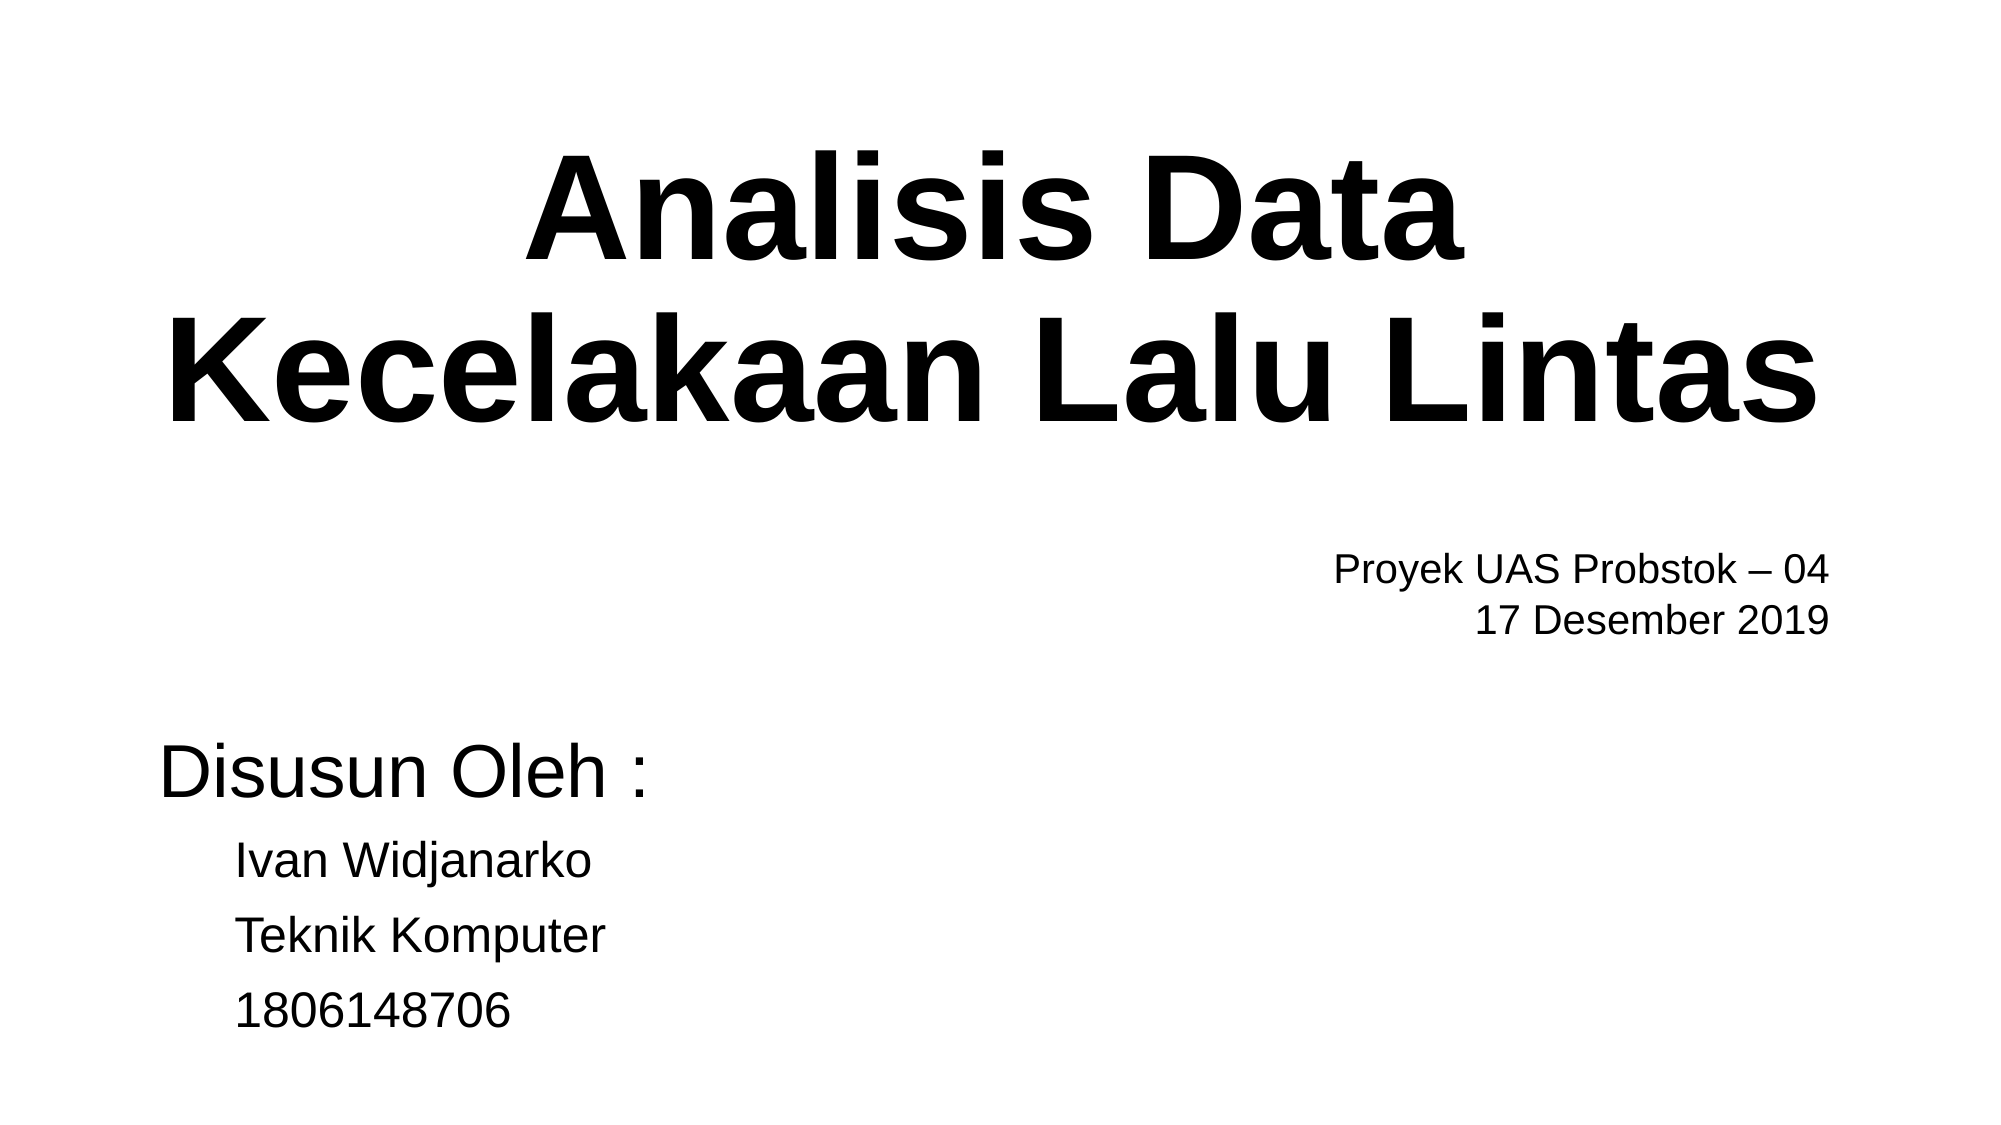

# Analisis Data Kecelakaan Lalu Lintas
Proyek UAS Probstok – 04
17 Desember 2019
Disusun Oleh :
Ivan Widjanarko
Teknik Komputer
1806148706